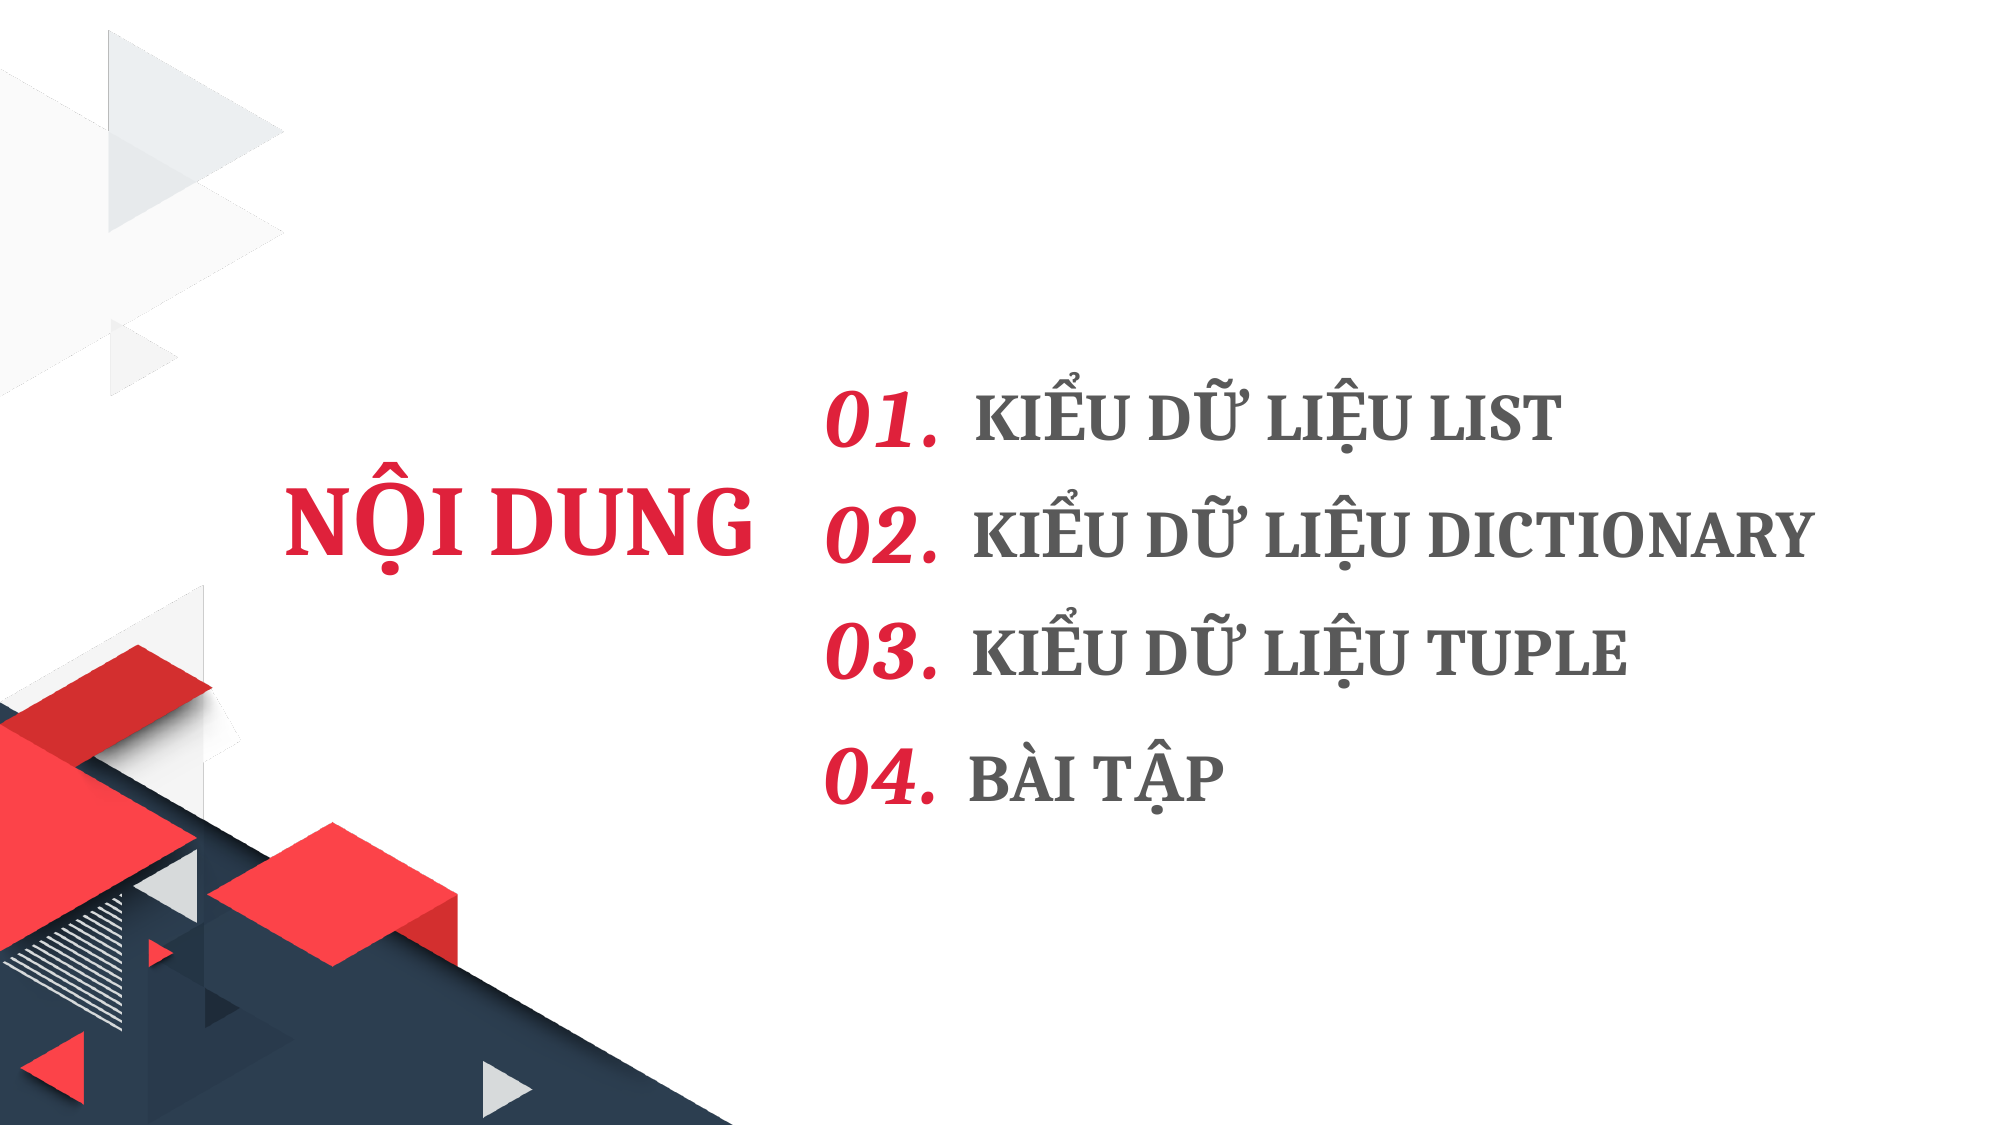

01.
KIỂU DỮ LIỆU LIST
02.
KIỂU DỮ LIỆU DICTIONARY
NỘI DUNG
03.
KIỂU DỮ LIỆU TUPLE
04.
BÀI TẬP